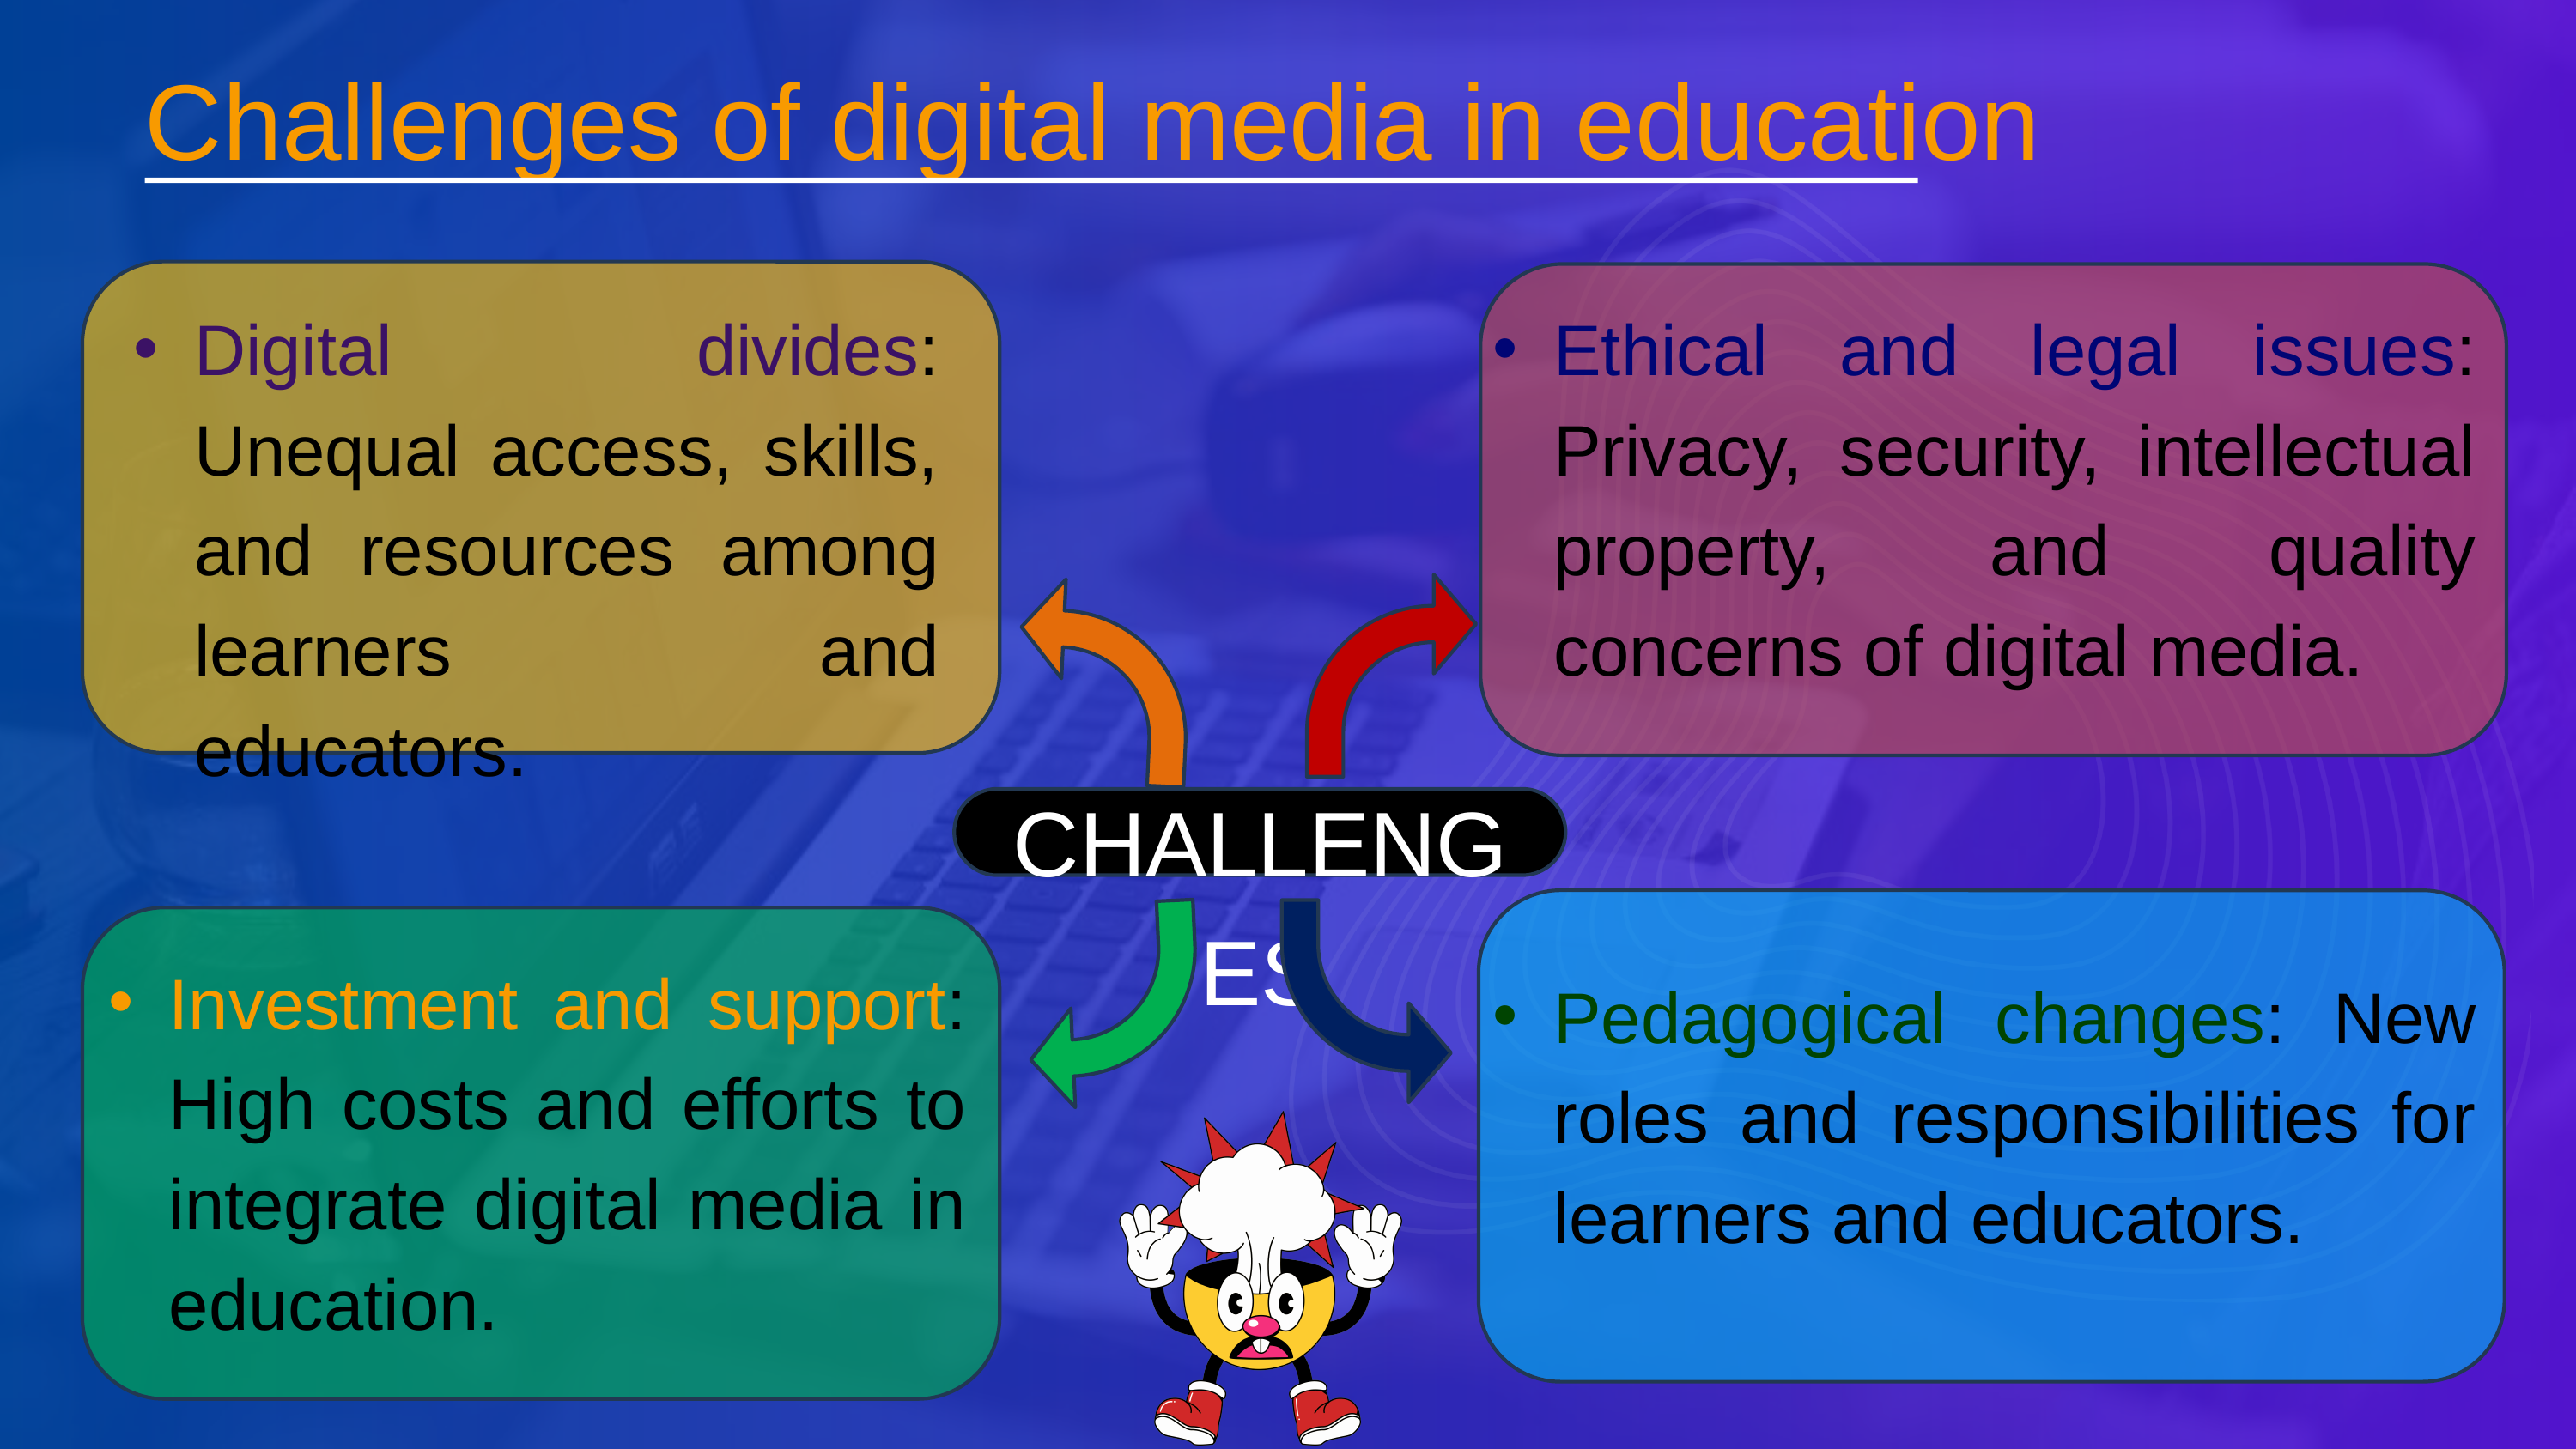

Challenges of digital media in education

Digital divides: Unequal access, skills, and resources among learners and educators.

Ethical and legal issues: Privacy, security, intellectual property, and quality concerns of digital media.

CHALLENGES

Investment and support: High costs and efforts to integrate digital media in education.

Pedagogical changes: New roles and responsibilities for learners and educators.